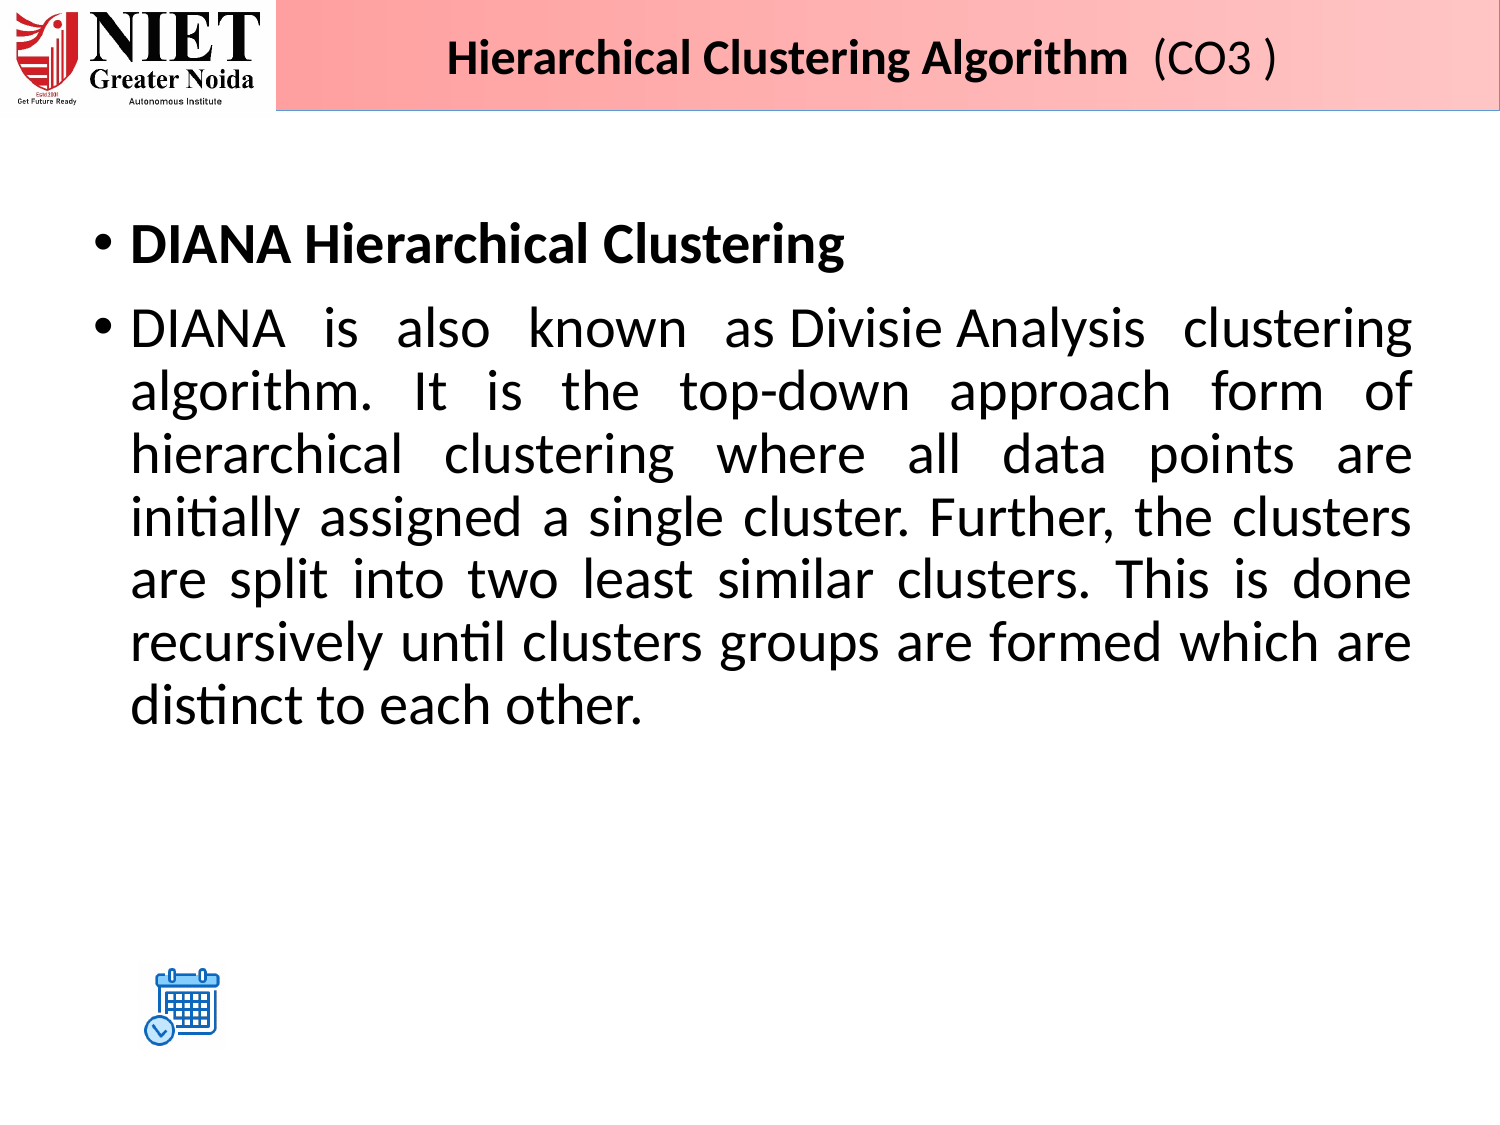

01/07/24
Unit 3
64
Hierarchical Clustering Algorithm  (CO3 )
DIANA Hierarchical Clustering
DIANA is also known as Divisie Analysis clustering algorithm. It is the top-down approach form of hierarchical clustering where all data points are initially assigned a single cluster. Further, the clusters are split into two least similar clusters. This is done recursively until clusters groups are formed which are distinct to each other.